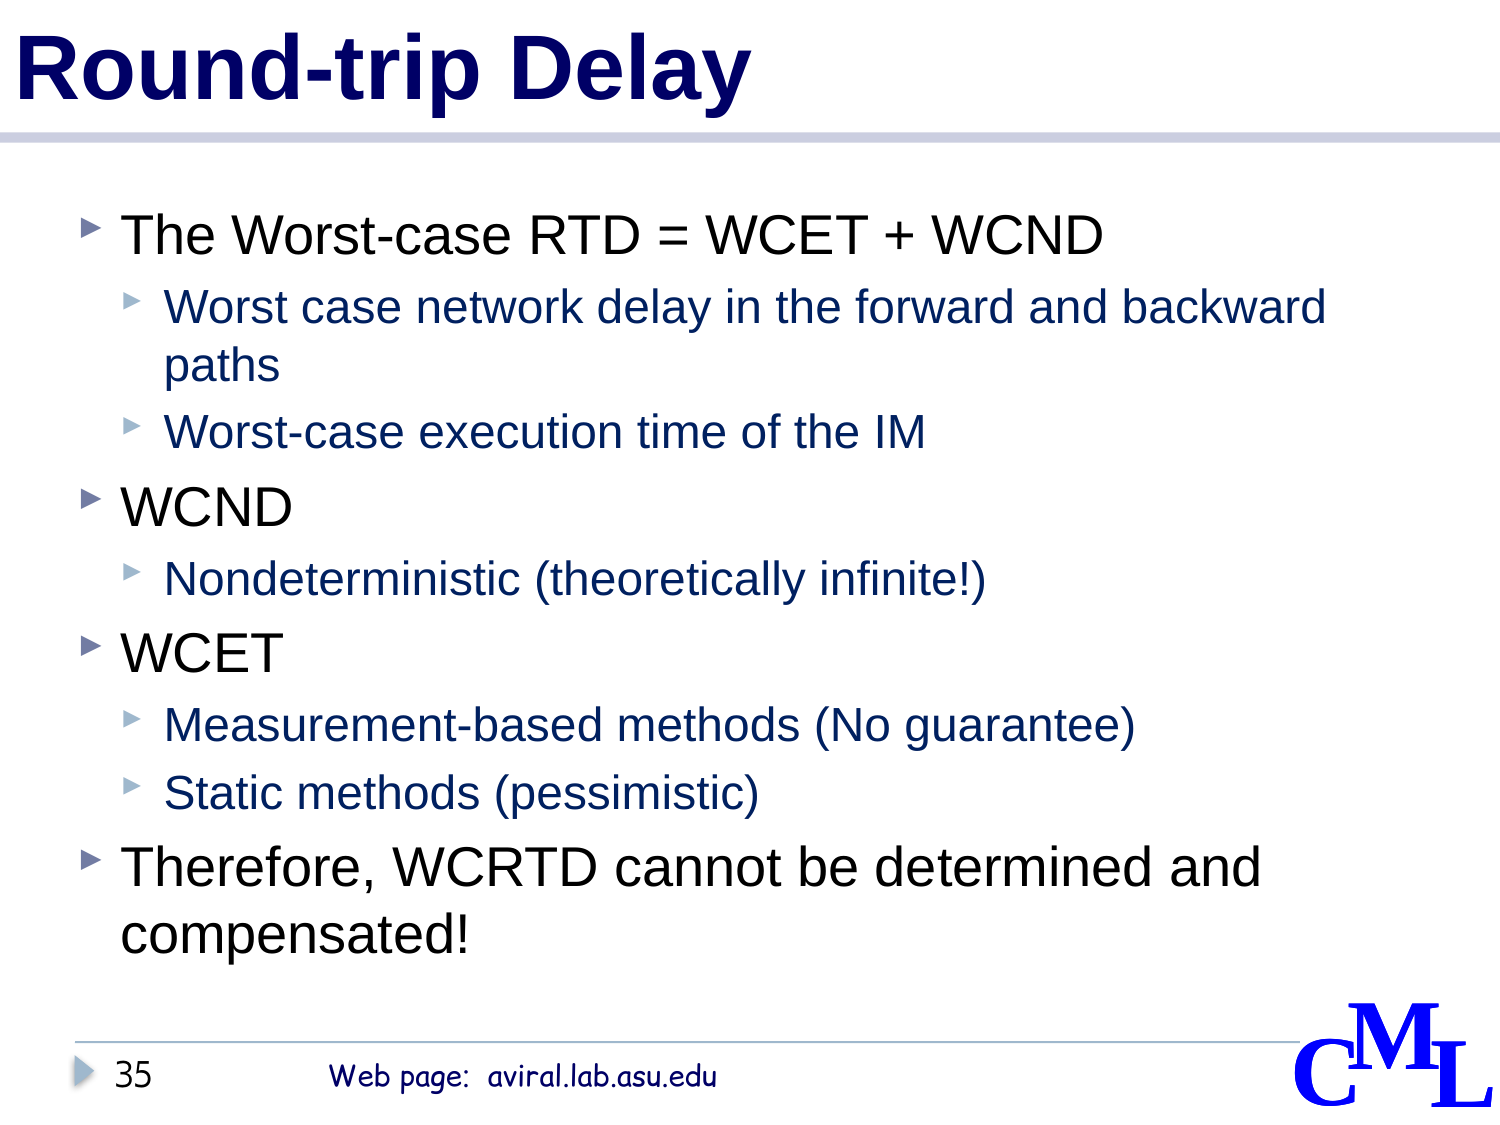

# Round-trip Delay
The Worst-case RTD = WCET + WCND
Worst case network delay in the forward and backward paths
Worst-case execution time of the IM
WCND
Nondeterministic (theoretically infinite!)
WCET
Measurement-based methods (No guarantee)
Static methods (pessimistic)
Therefore, WCRTD cannot be determined and compensated!

35